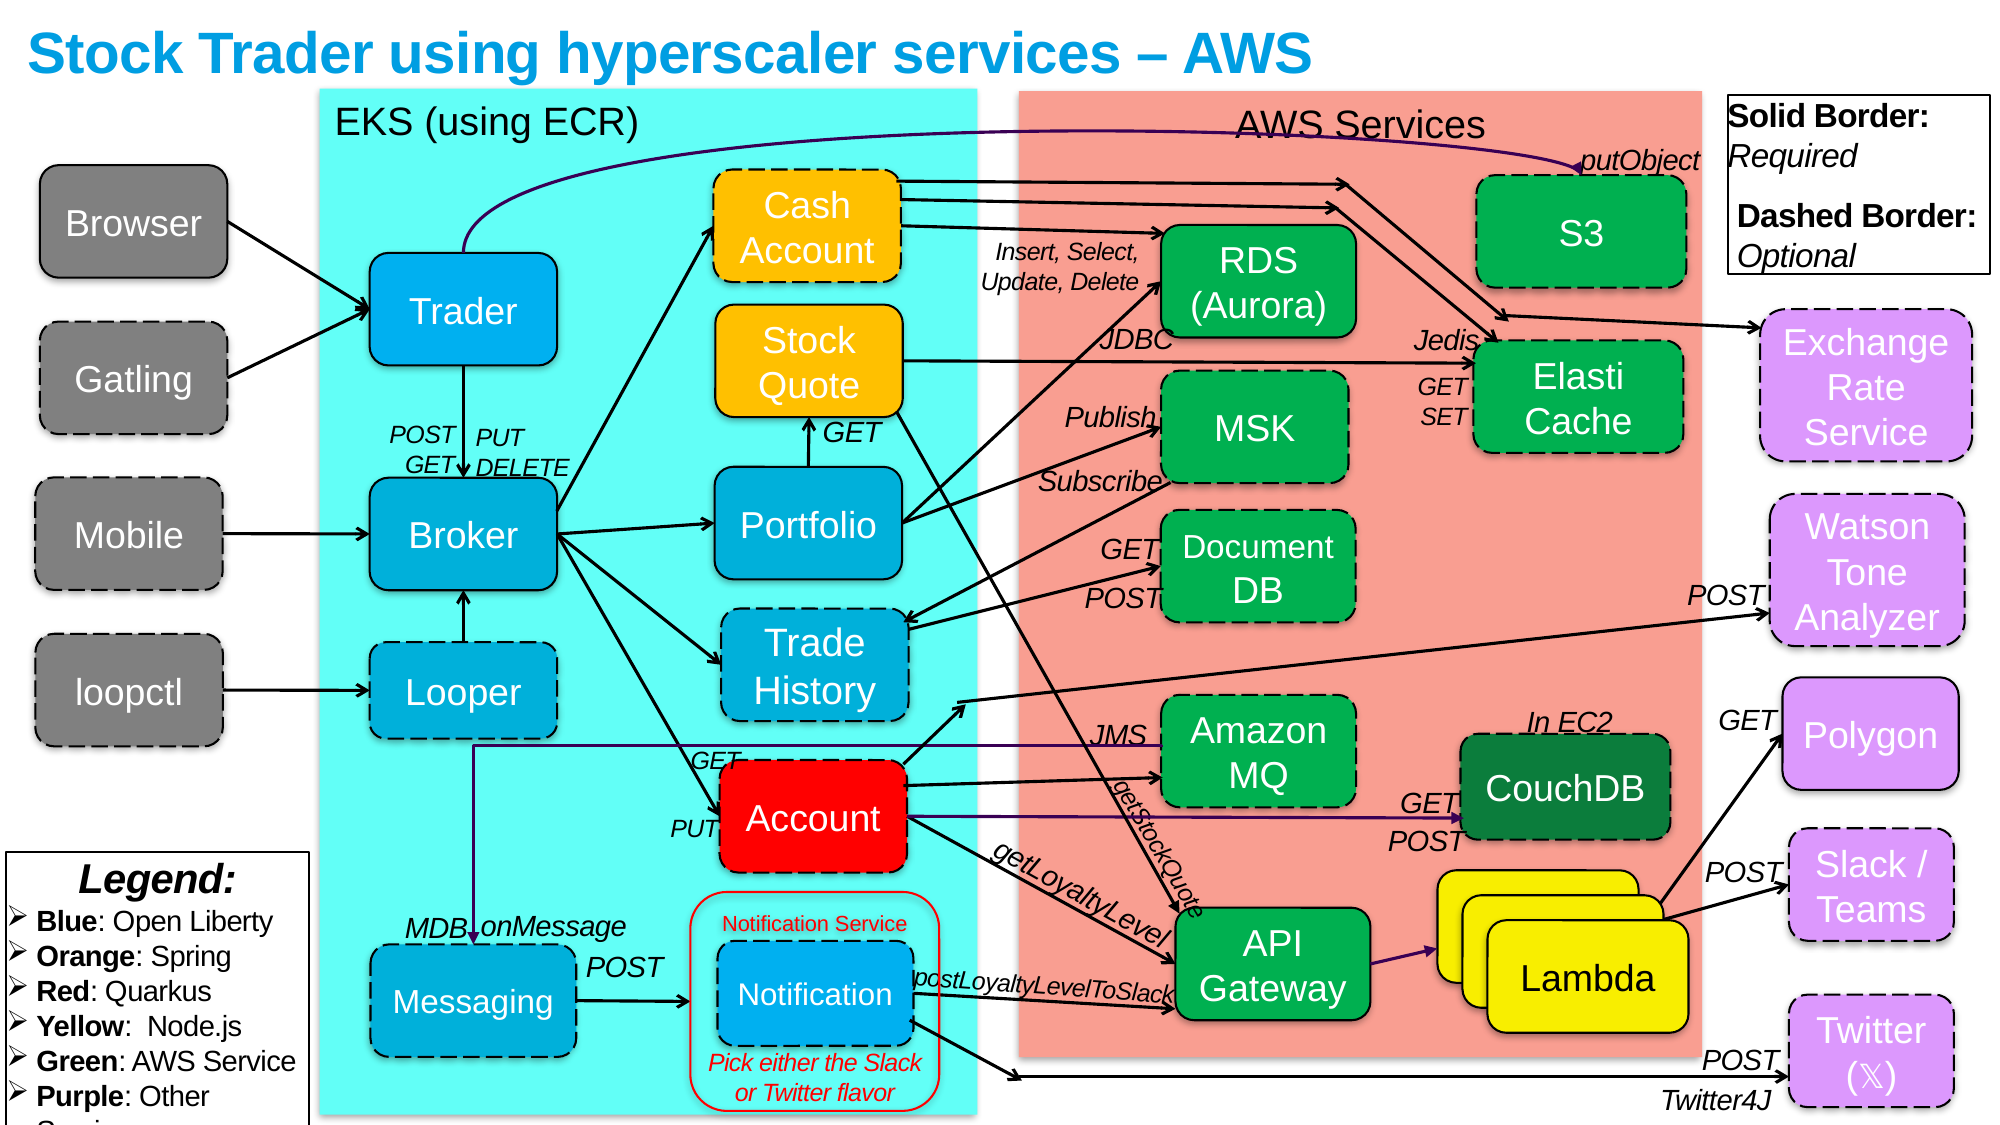

# Stock Trader using hyperscaler services – AWS
EKS (using ECR)
AWS Services
Solid Border: Required

 Dashed Border:
 Optional
putObject
Browser
Cash Account
S3
RDS (Aurora)
Insert, Select,
Update, Delete
Trader
Stock Quote
Exchange Rate Service
JDBC
Jedis
Gatling
Elasti Cache
MSK
GET
SET
Publish
GET
POST GET
PUT DELETE
Subscribe
Portfolio
Mobile
Broker
Watson Tone Analyzer
Document DB
GET
POST
POST
Trade History
loopctl
Looper
Polygon
Amazon
MQ
GET
 In EC2
JMS
CouchDB
GET
Account
 GET
PUT
 POST
Slack / Teams
getStockQuote
Legend:
Blue: Open Liberty
Orange: Spring
Red: Quarkus
Yellow:  Node.js
Green: AWS Service
Purple: Other Service
POST
Lambda
getLoyaltyLevel
Notification Service
Lambda
onMessage
API Gateway
MDB
Lambda
Notification
Messaging
POST
postLoyaltyLevelToSlack
Twitter (𝕏)
POST
Pick either the Slack or Twitter flavor
Twitter4J